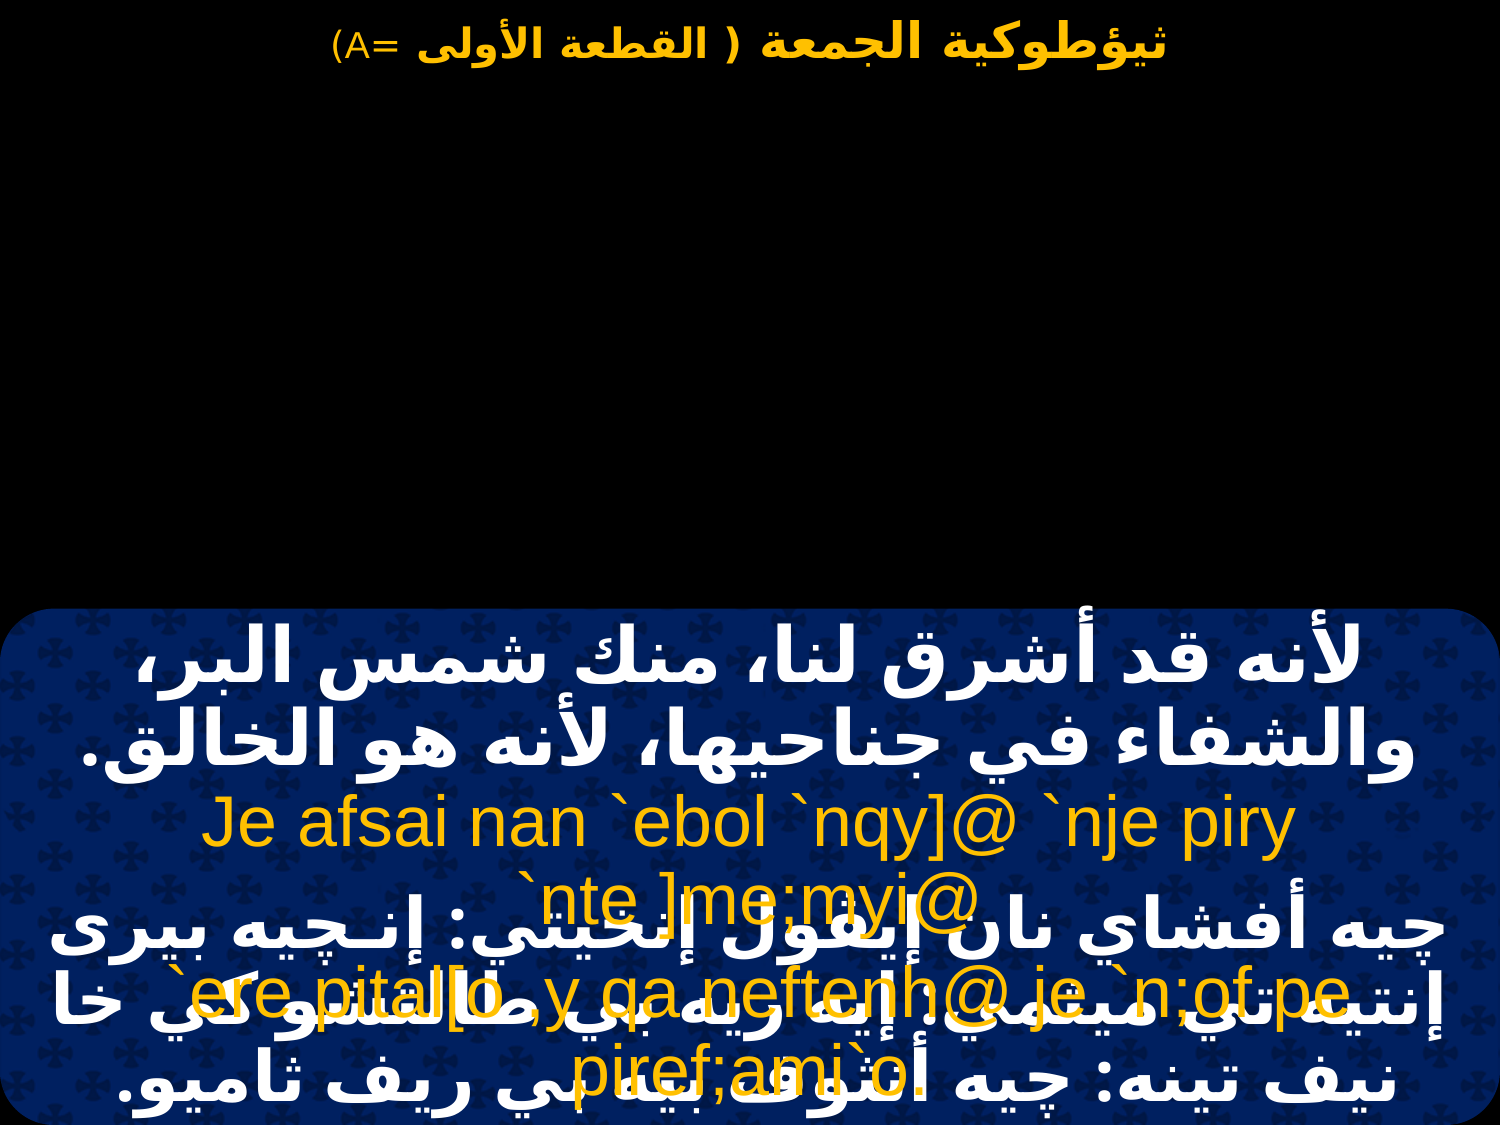

#
لأنه قد أشرق لنا، منك شمس البر، والشفاء في جناحيها، لأنه هو الخالق.
Je afsai nan `ebol `nqy]@ `nje piry `nte ]me;myi@
 `ere pital[o ,y qa neftenh@ je `n;of pe piref;ami`o.
چيه أفشاي نان إيڤول إنخيتي: إنـچيه بيرى إنتيه تي ميثمي: إيه ريه بي طالتشو كي خا نيف تينه: چيه أنثوف بيه بي ريف ثاميو.